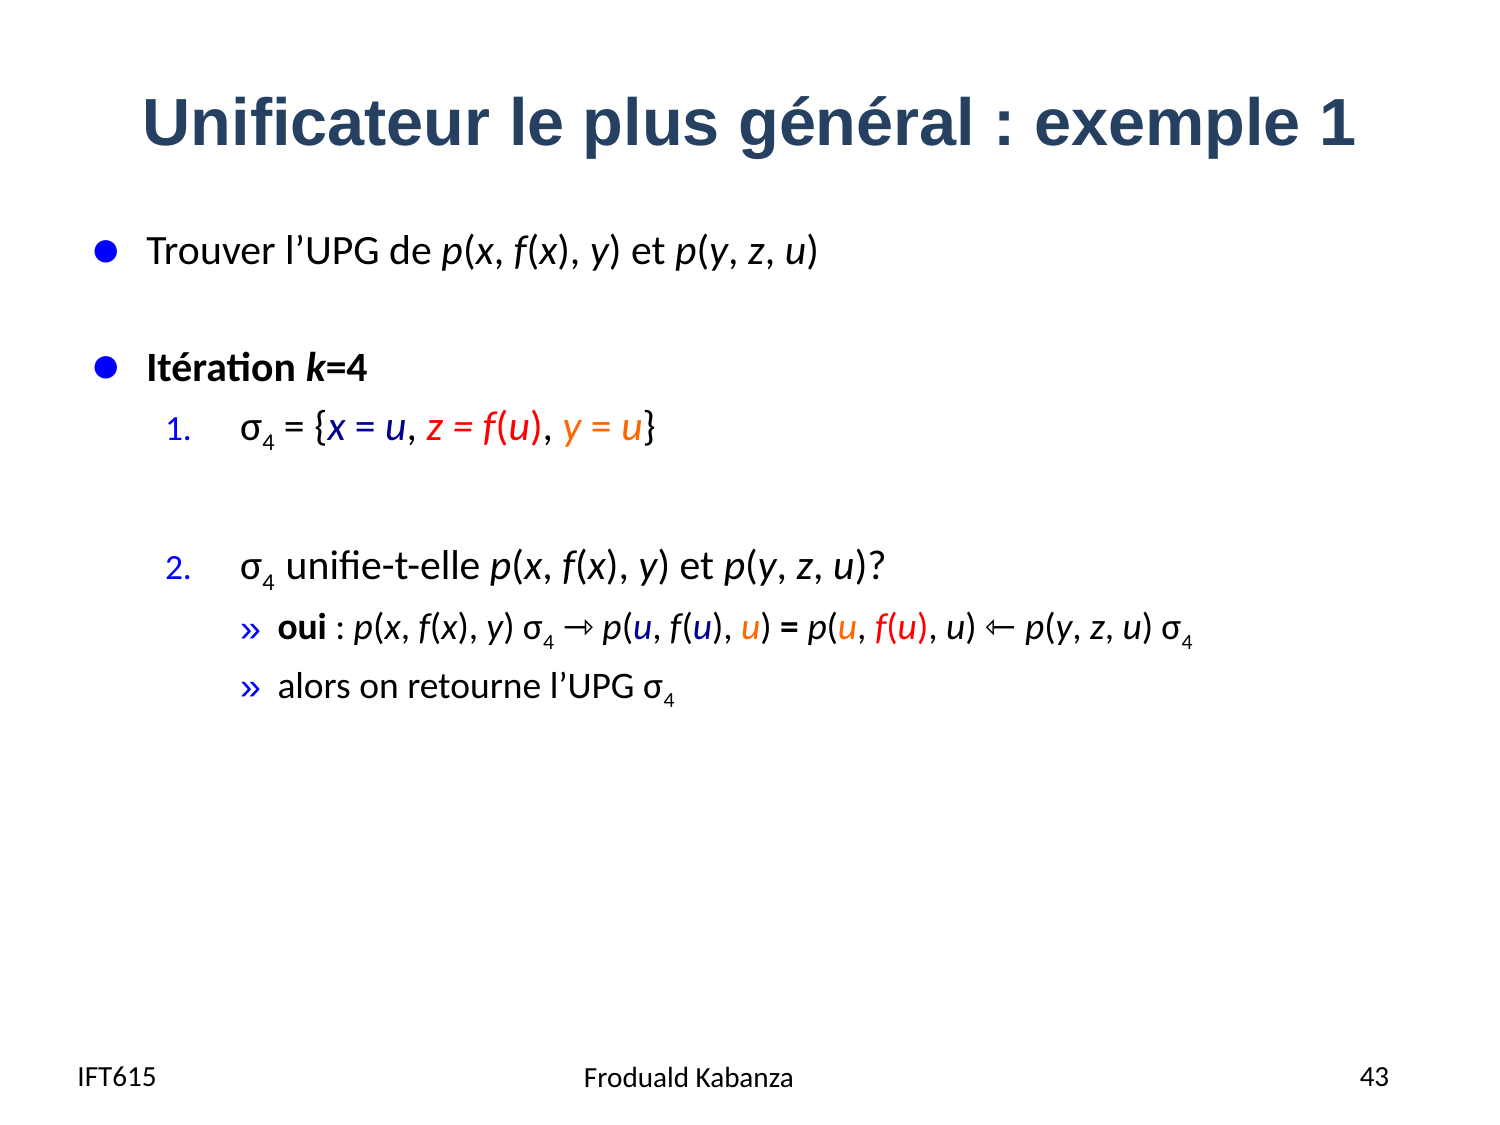

# Unificateur le plus général : exemple 1
Trouver l’UPG de p(x, f(x), y) et p(y, z, u)

Itération k=4
σ4 = {x = u, z = f(u), y = u}

σ4  unifie-t-elle p(x, f(x), y) et p(y, z, u)?
oui : p(x, f(x), y) σ4 ⇾ p(u, f(u), u) = p(u, f(u), u) ⇽ p(y, z, u) σ4
alors on retourne l’UPG σ4
IFT615
43
Froduald Kabanza